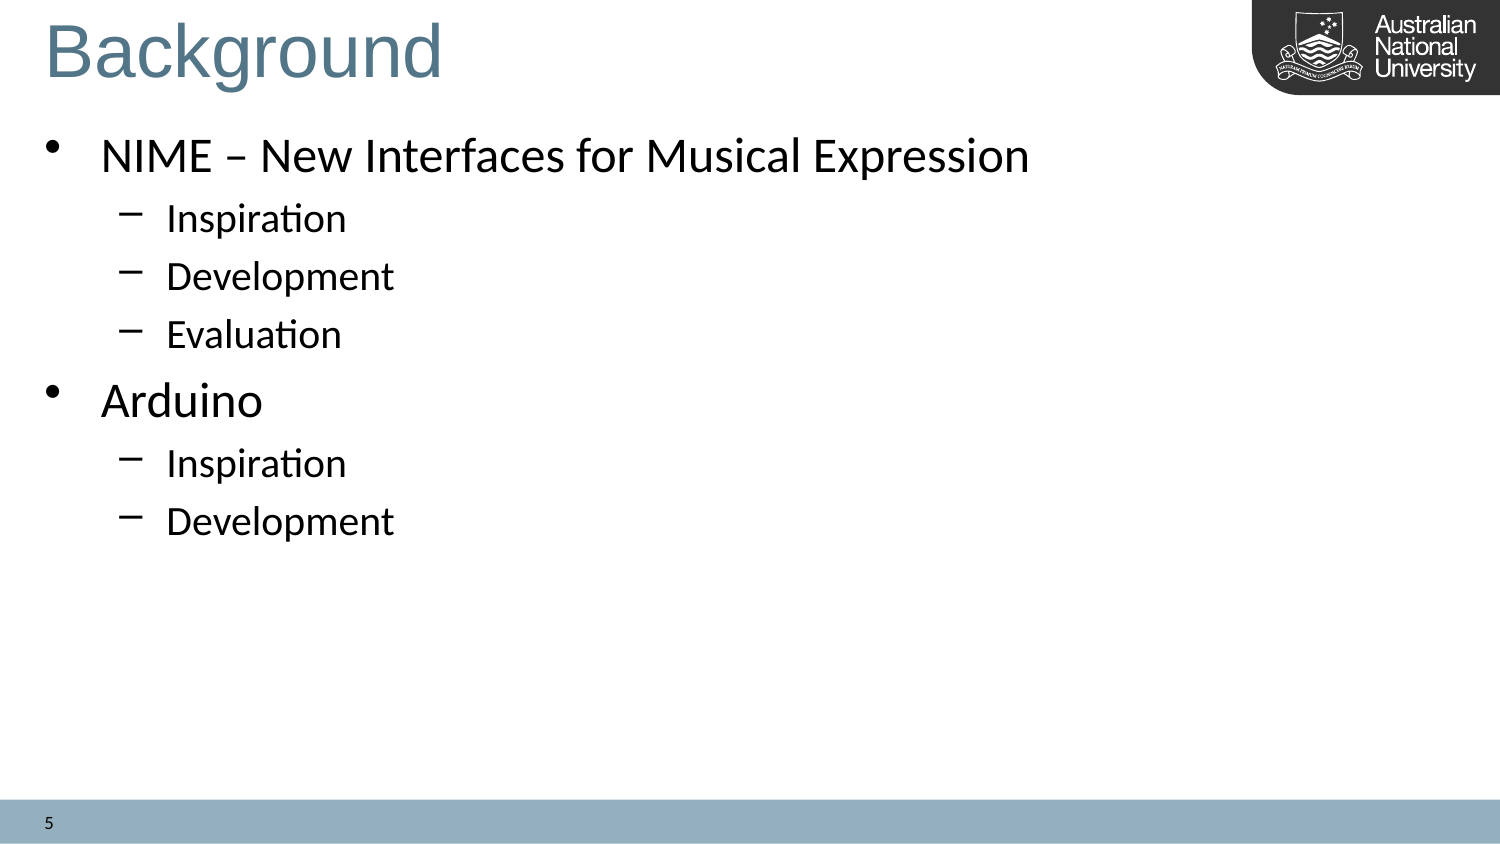

# Background
NIME – New Interfaces for Musical Expression
Inspiration
Development
Evaluation
Arduino
Inspiration
Development
5